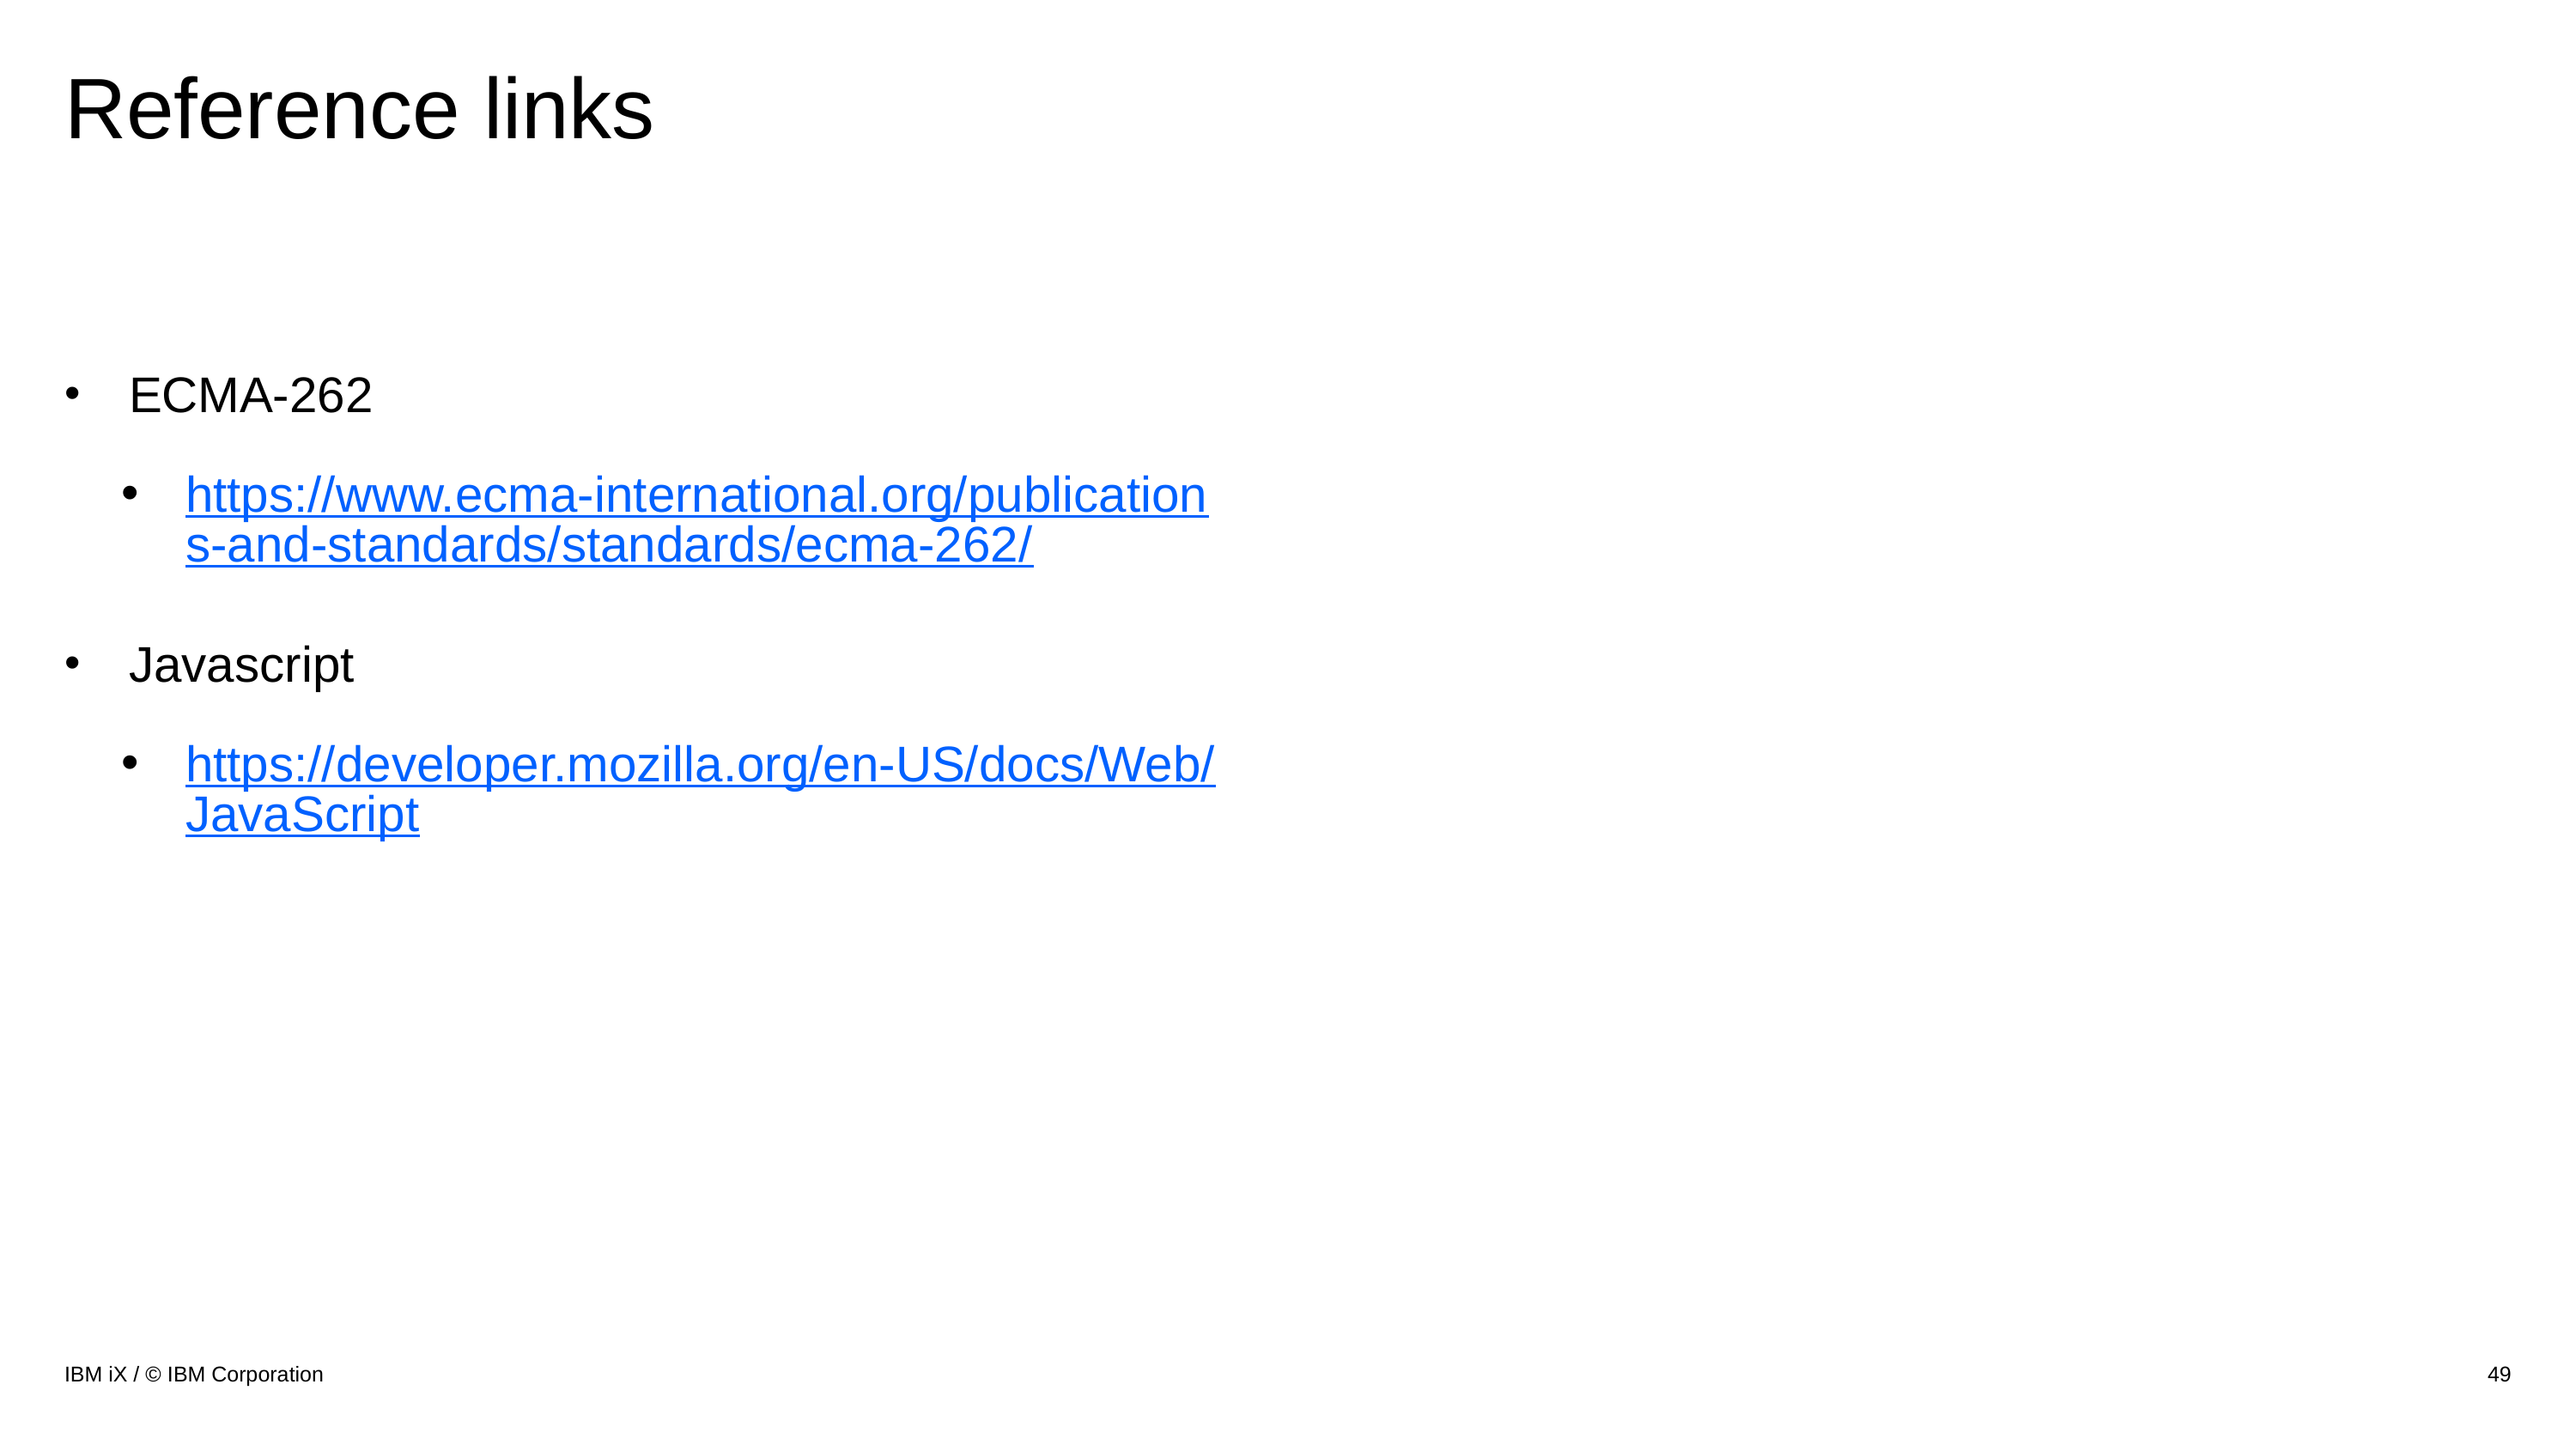

# Reference links
ECMA-262
https://www.ecma-international.org/publications-and-standards/standards/ecma-262/

Javascript
https://developer.mozilla.org/en-US/docs/Web/JavaScript

IBM iX / © IBM Corporation
49